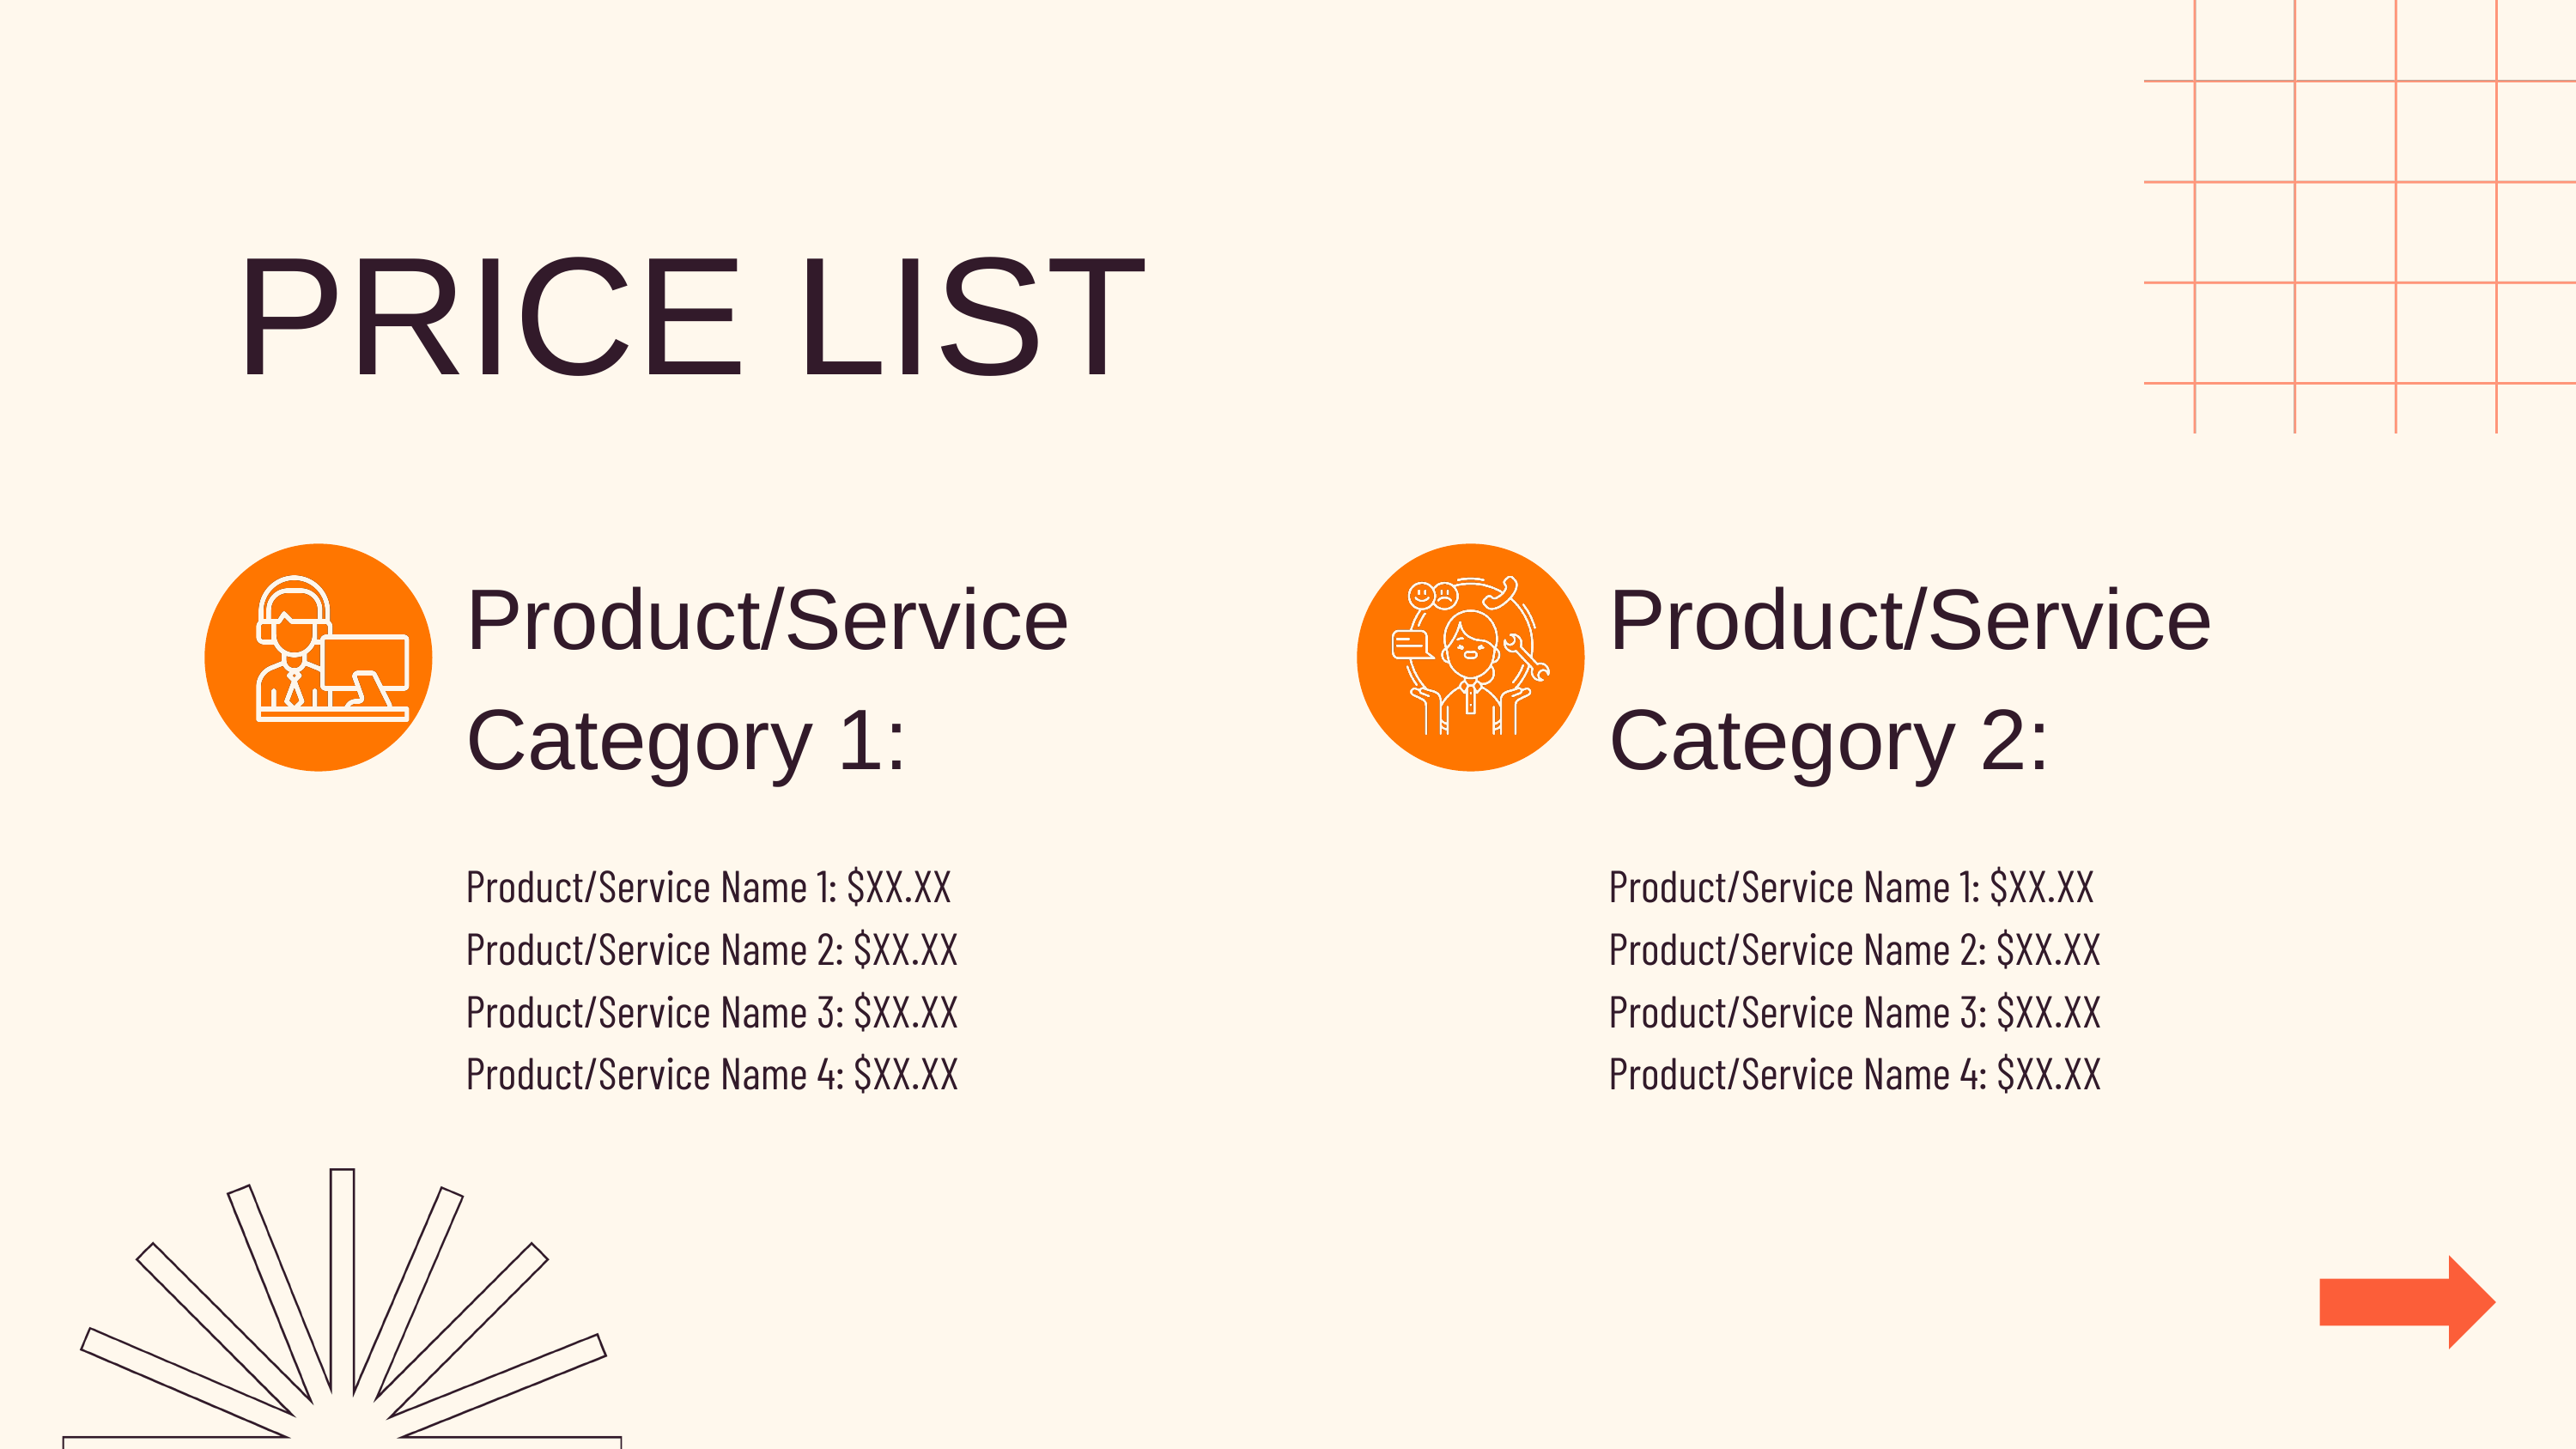

PRICE LIST

Product/Service Category 1:

Product/Service Name 1: $XX.XX
Product/Service Name 2: $XX.XX
Product/Service Name 3: $XX.XX
Product/Service Name 4: $XX.XX
Product/Service Category 2:

Product/Service Name 1: $XX.XX
Product/Service Name 2: $XX.XX
Product/Service Name 3: $XX.XX
Product/Service Name 4: $XX.XX